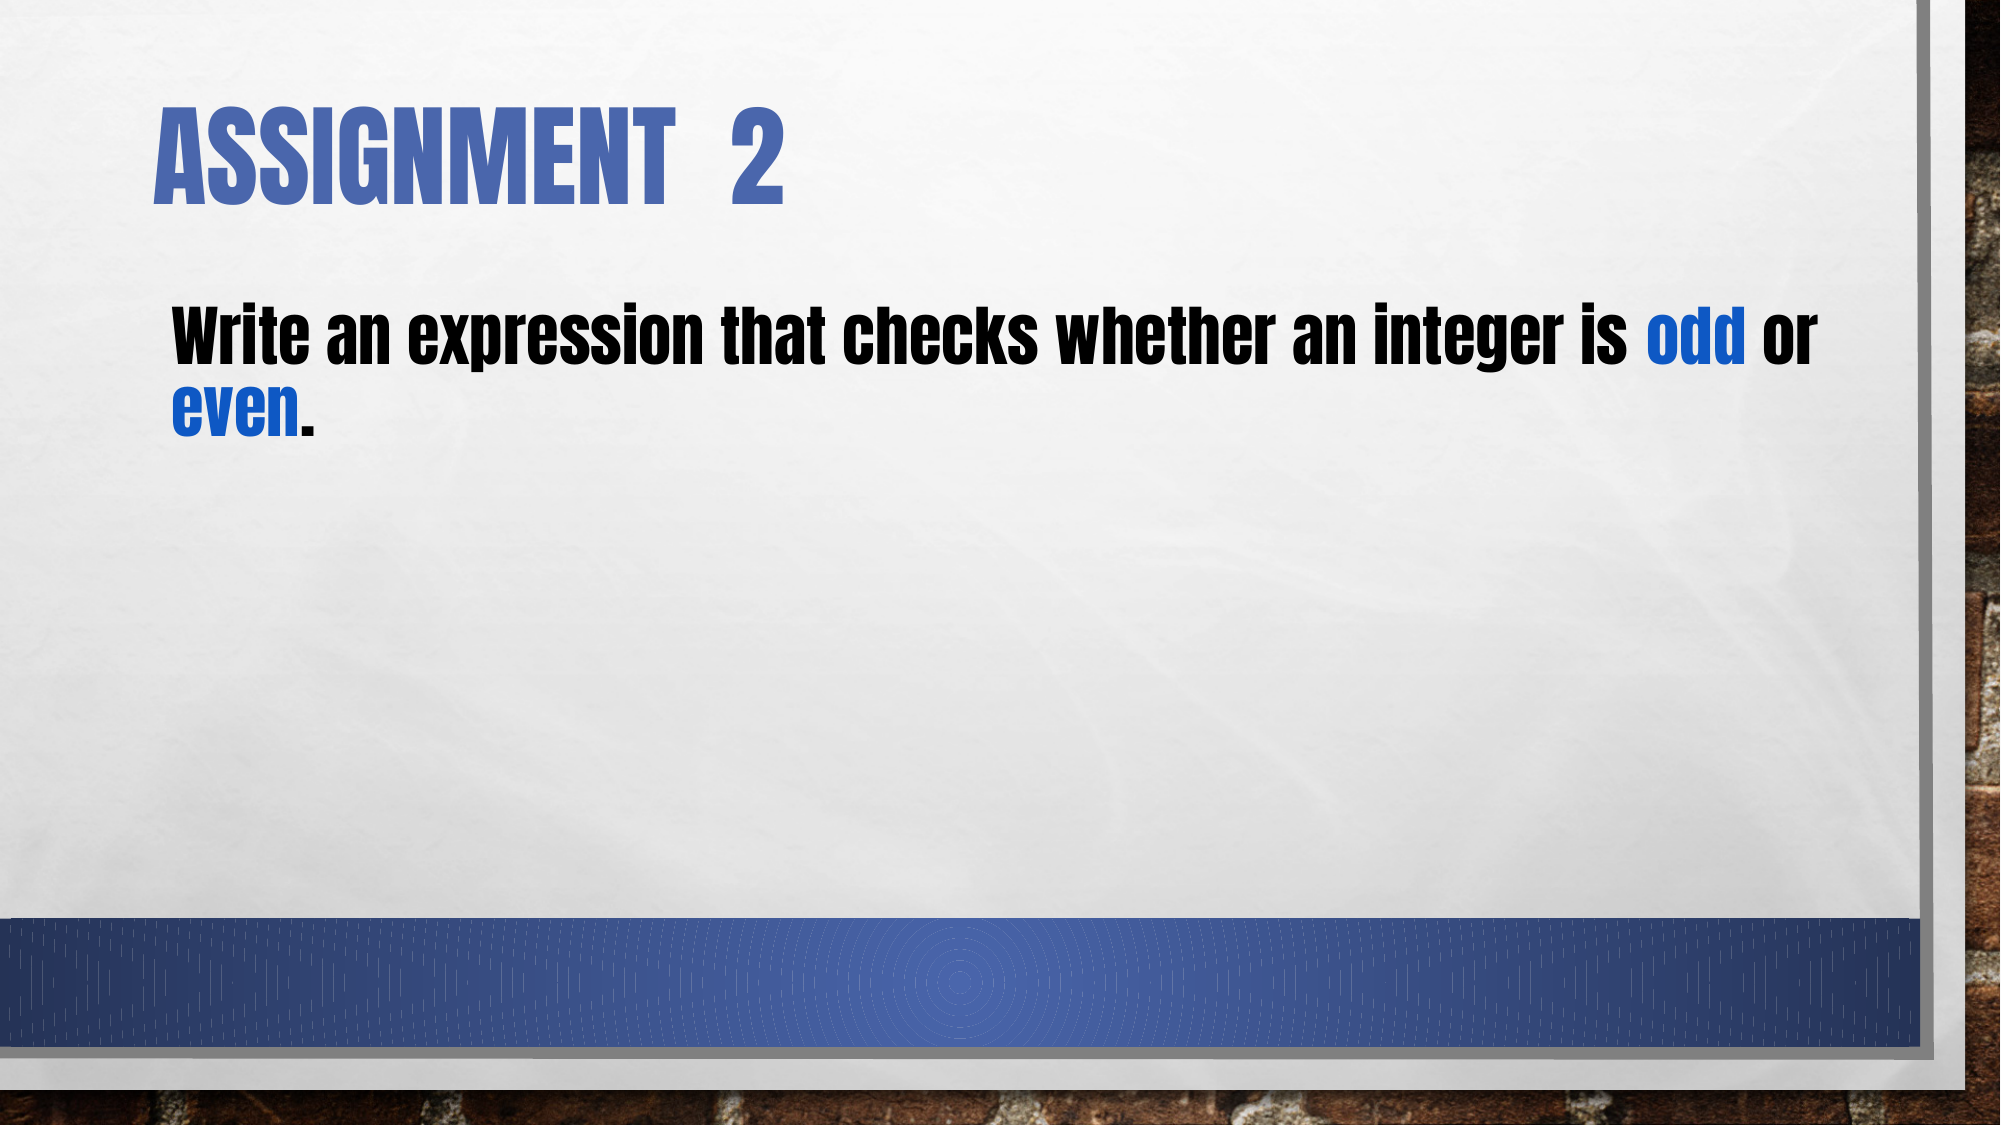

# ASSIGNMENT  2
Write an expression that checks whether an integer is odd or even.